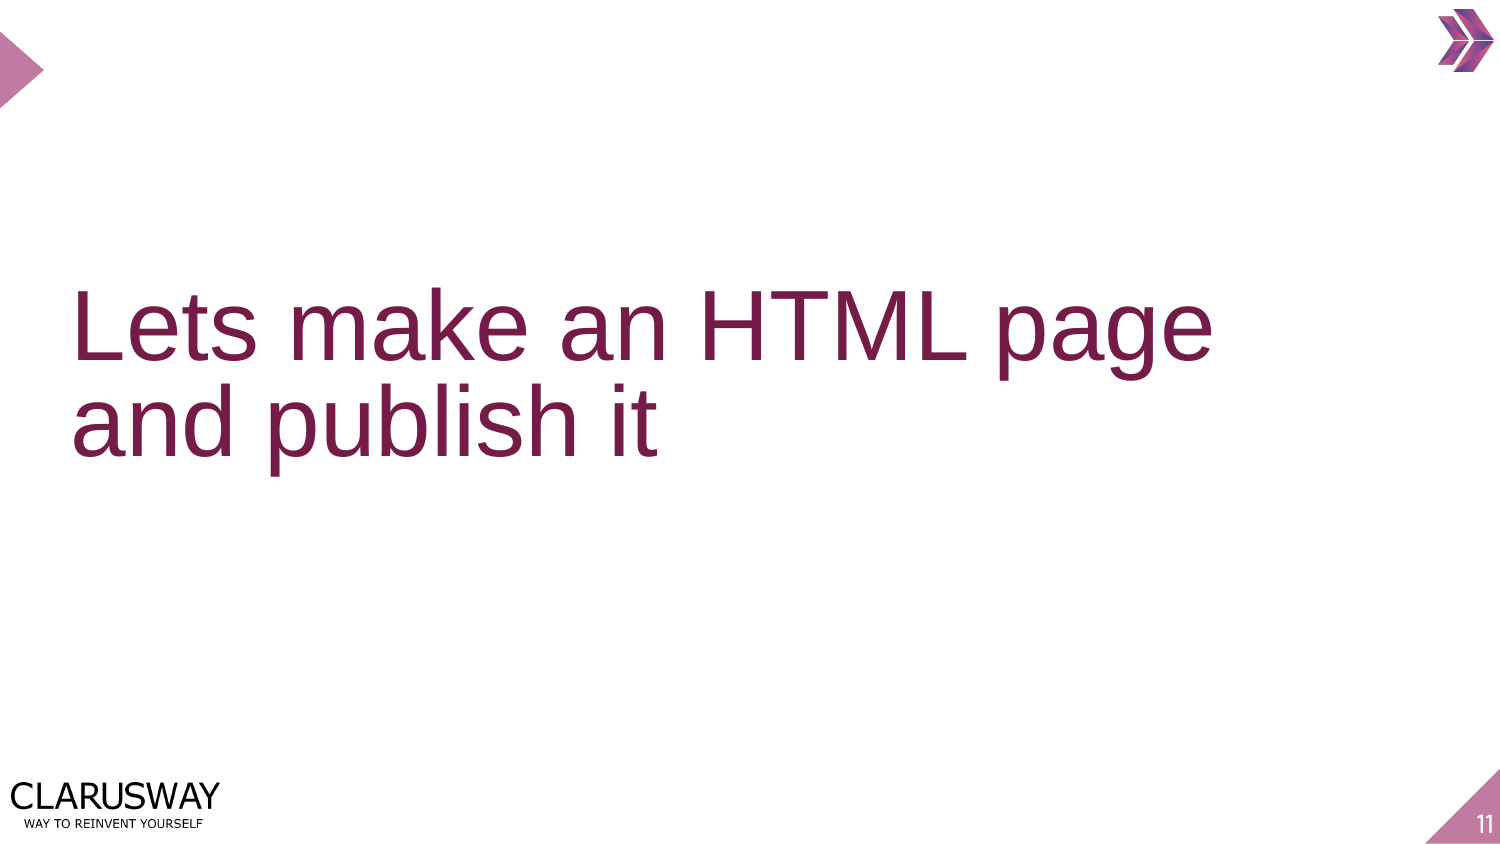

# Lets make an HTML page
and publish it
11